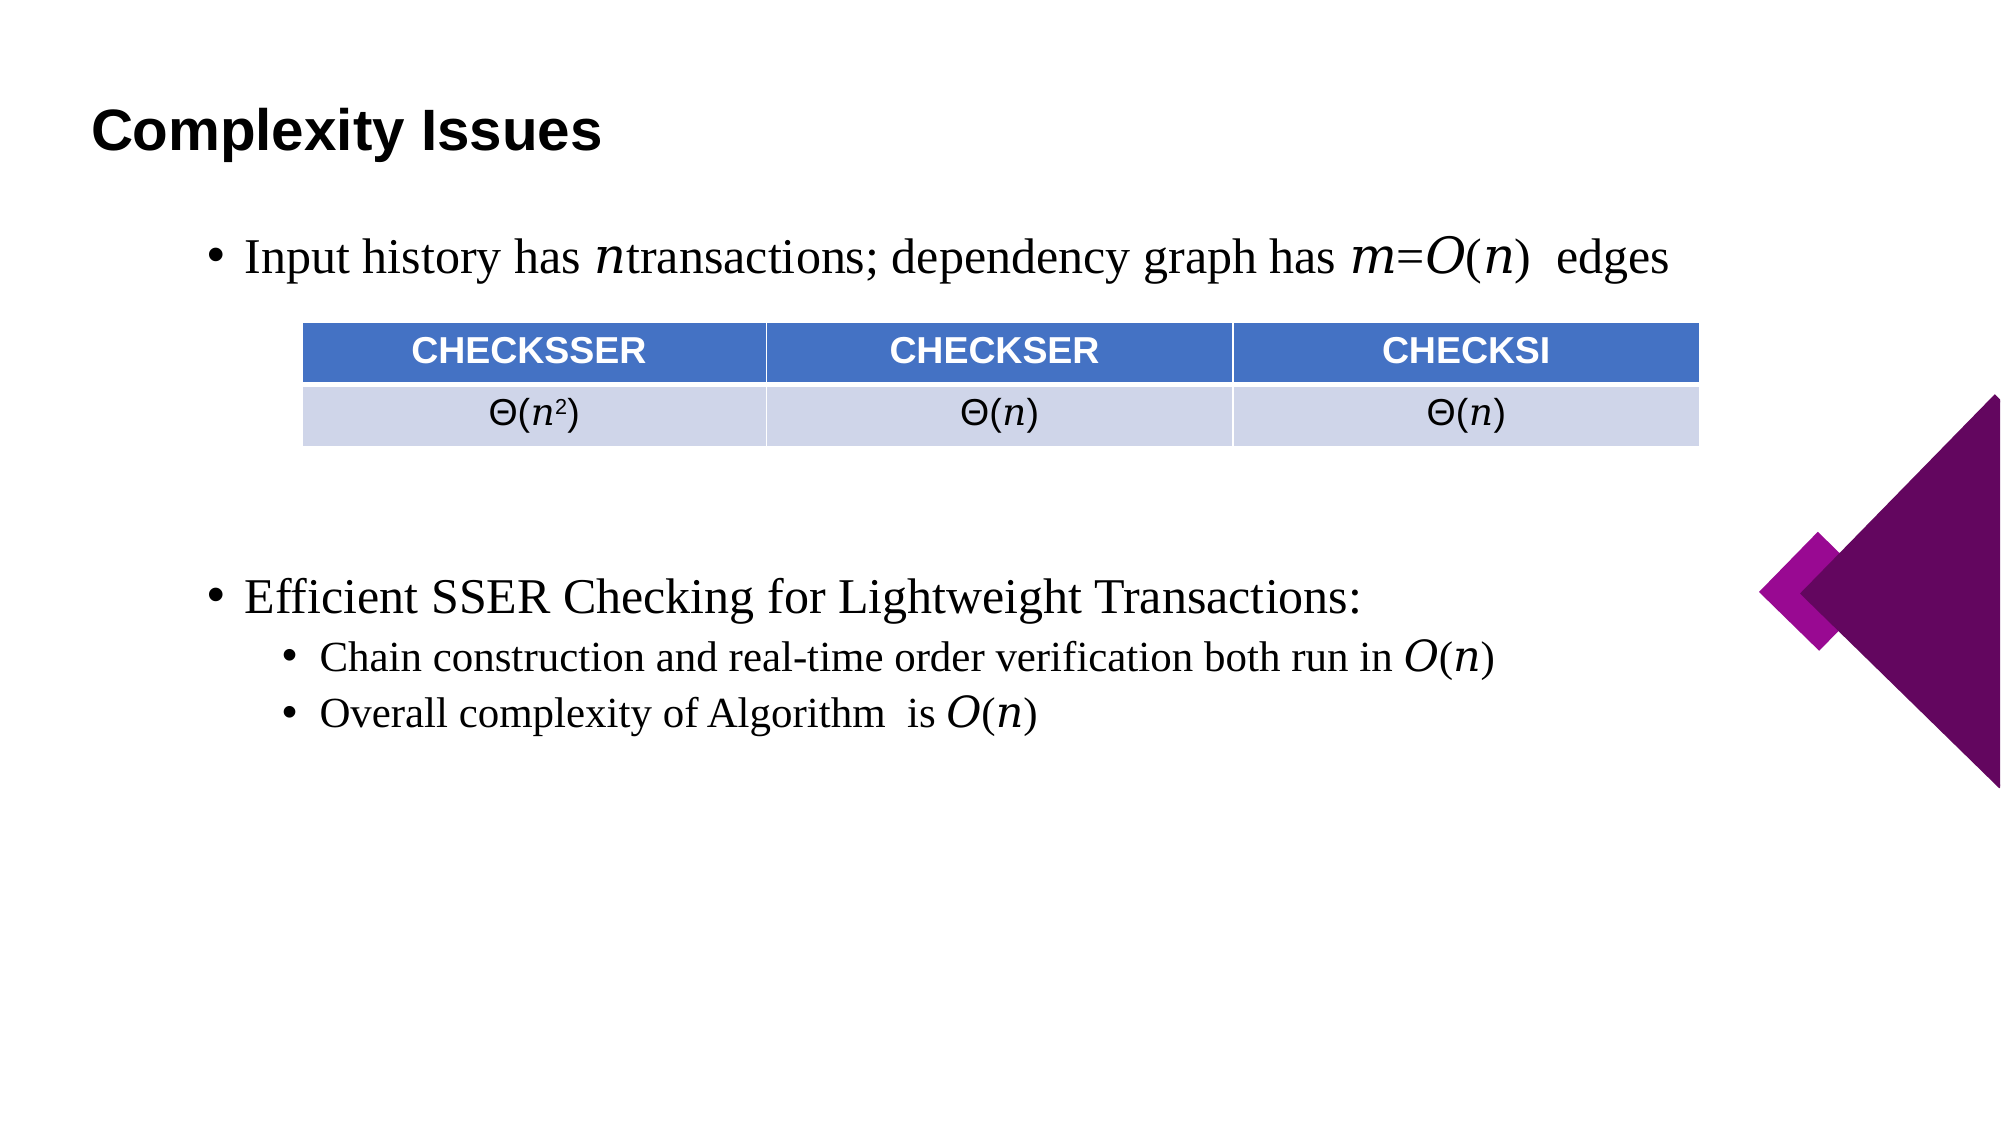

# Complexity Issues
Input history has 𝑛transactions; dependency graph has 𝑚=𝑂(𝑛)  edges
| CHECKSSER | CHECKSER | CHECKSI |
| --- | --- | --- |
| Θ(𝑛2) | Θ(𝑛) | Θ(𝑛) |
Efficient SSER Checking for Lightweight Transactions:
Chain construction and real-time order verification both run in 𝑂(𝑛)
Overall complexity of Algorithm  is 𝑂(𝑛)
25